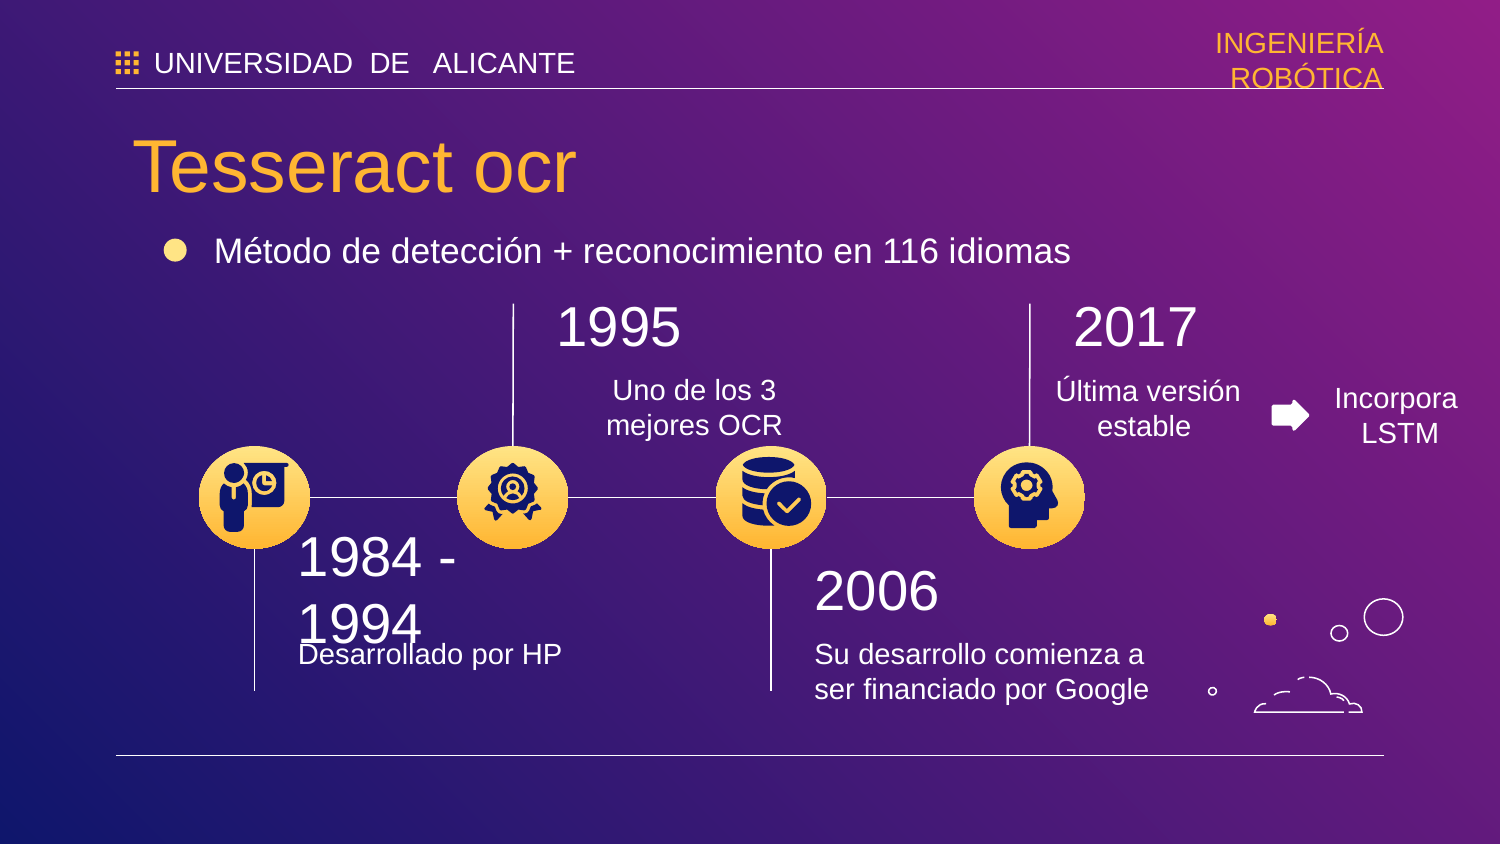

UNIVERSIDAD  DE   ALICANTE
INGENIERÍA ROBÓTICA

Tesseract ocr
Método de detección + reconocimiento en 116 idiomas

1995
2017
Uno de los 3 mejores OCR
Última versión estable
Incorpora
LSTM

1984 - 1994
2006

Desarrollado por HP
Su desarrollo comienza a ser financiado por Google